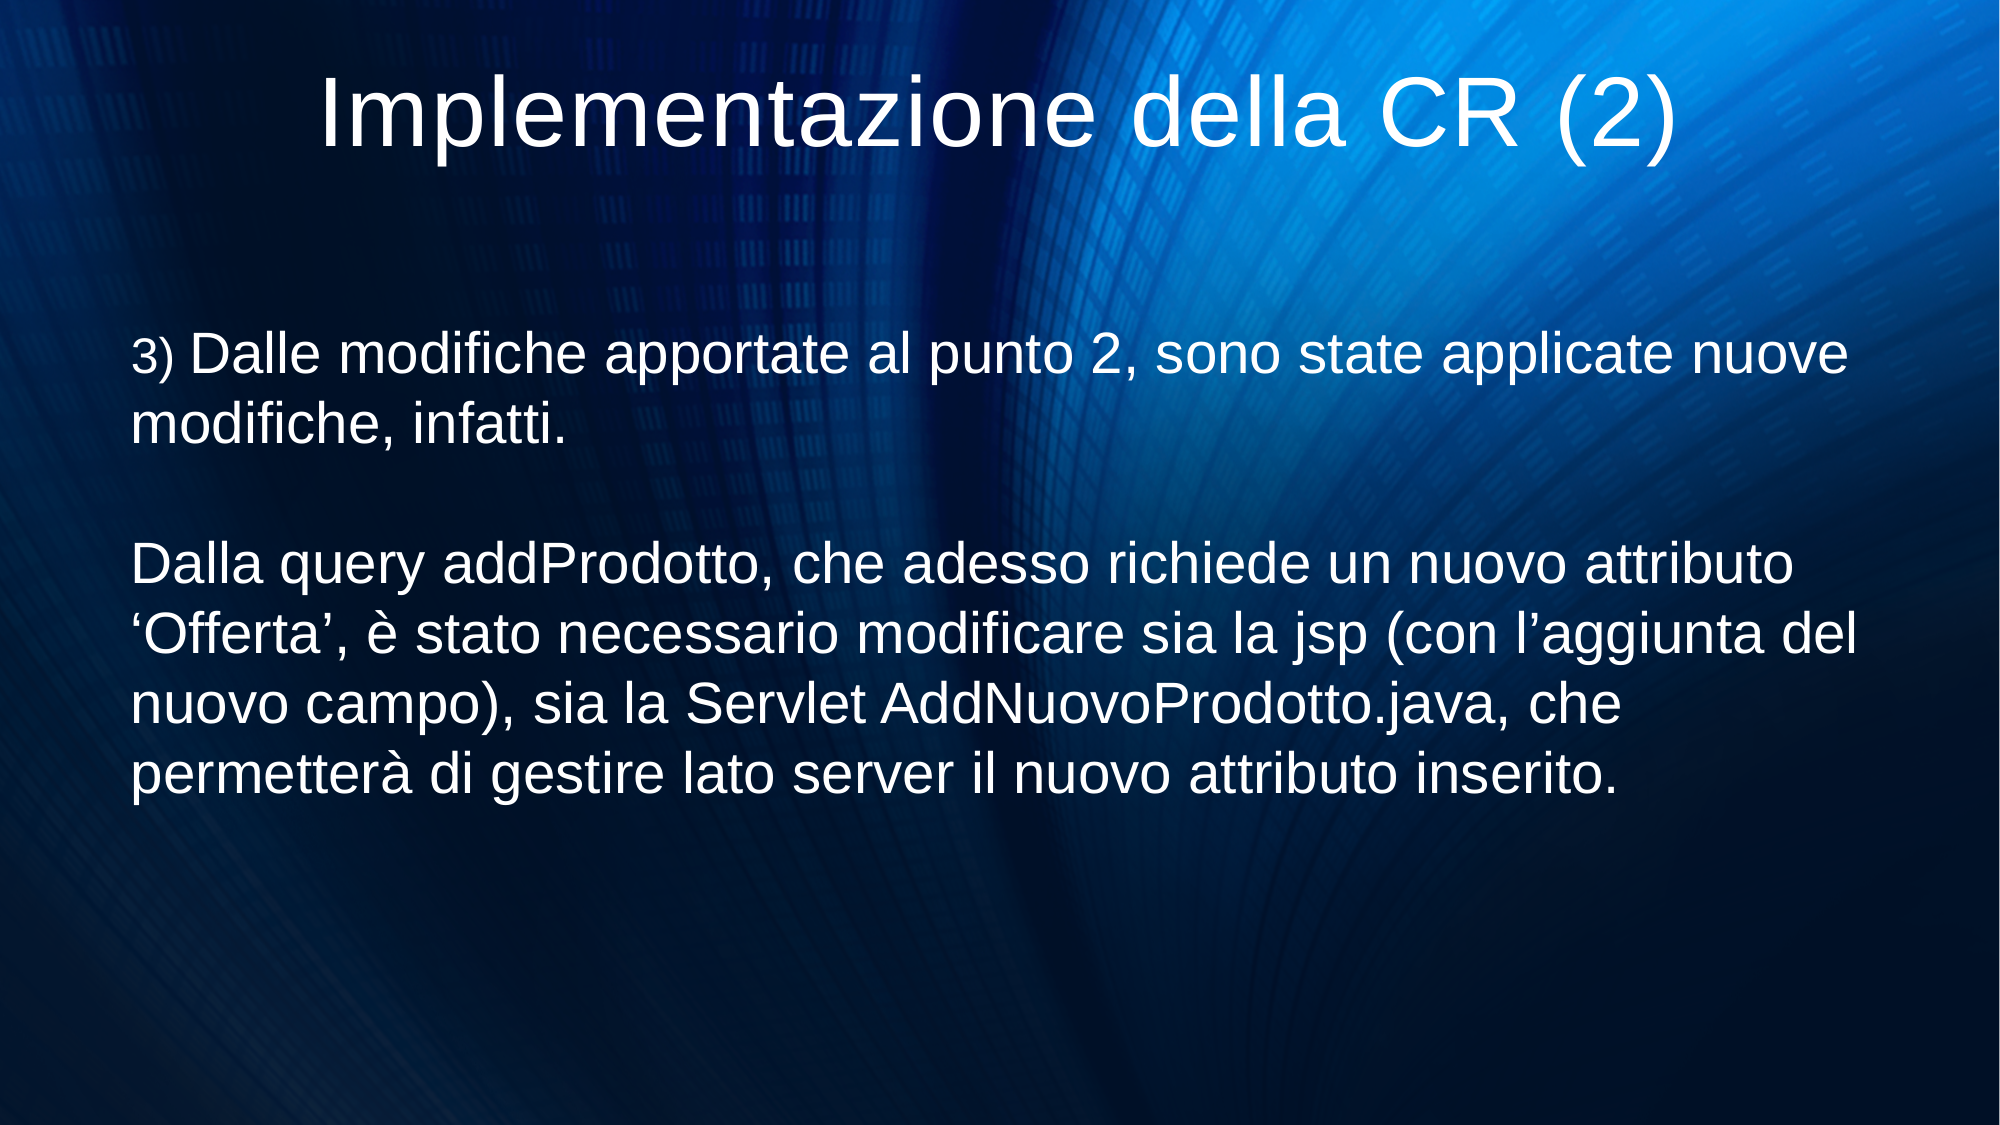

# Implementazione della CR (2)
3) Dalle modifiche apportate al punto 2, sono state applicate nuove modifiche, infatti.

Dalla query addProdotto, che adesso richiede un nuovo attributo ‘Offerta’, è stato necessario modificare sia la jsp (con l’aggiunta del nuovo campo), sia la Servlet AddNuovoProdotto.java, che permetterà di gestire lato server il nuovo attributo inserito.